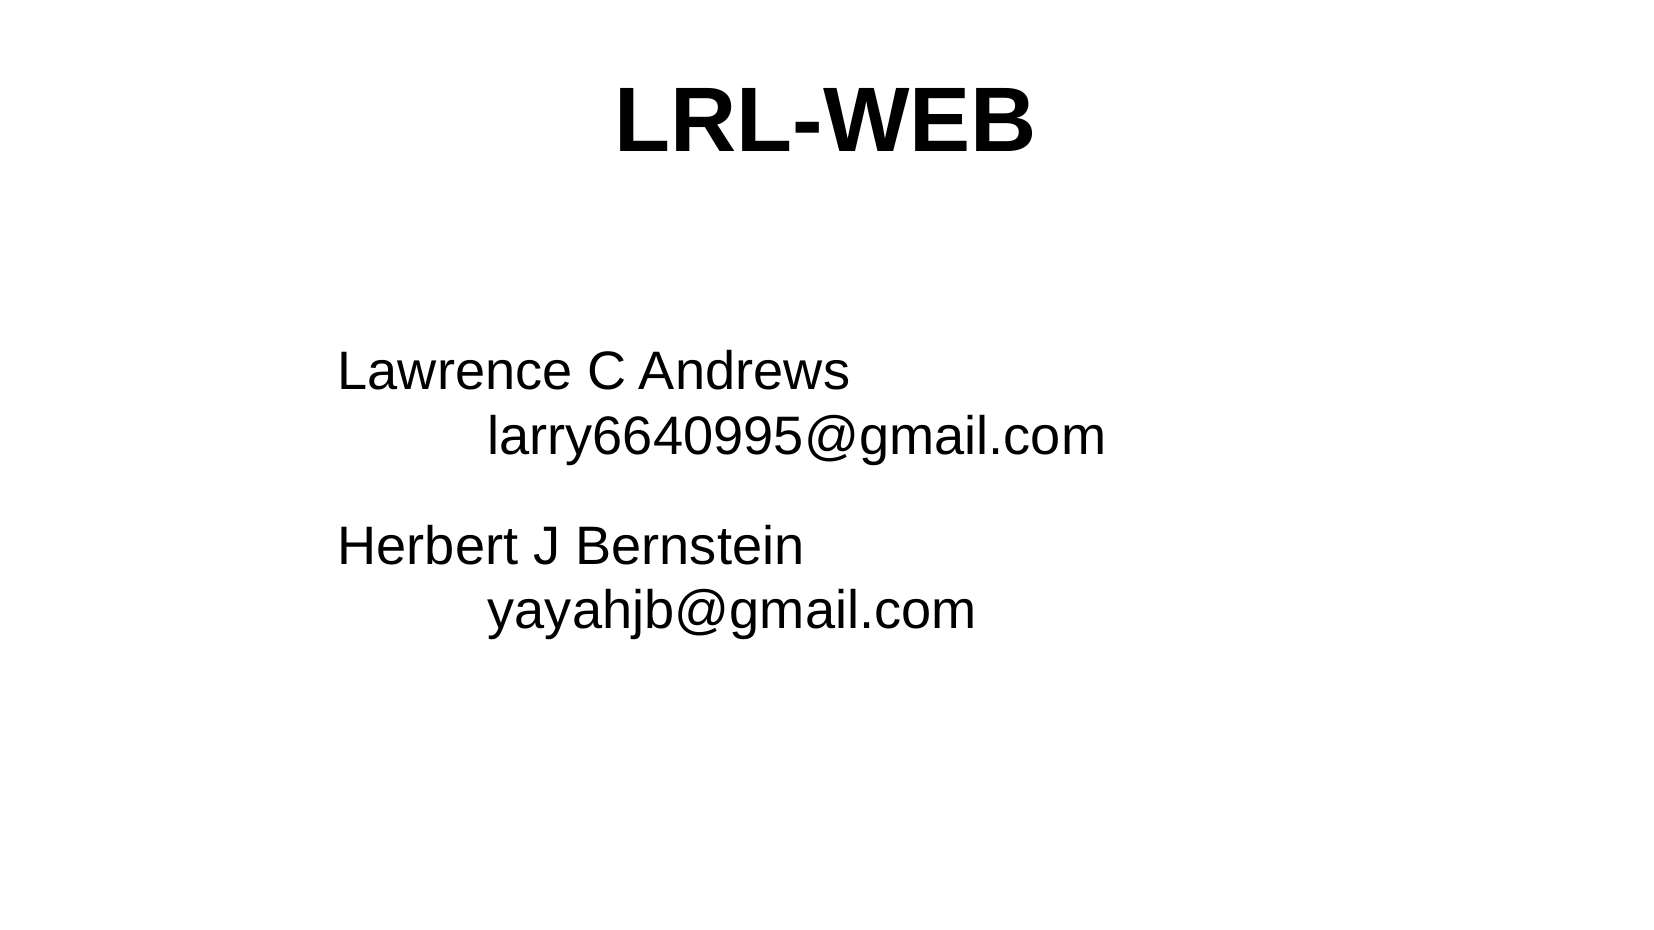

# LRL-WEB
Lawrence C Andrews
	larry6640995@gmail.com

Herbert J Bernstein
	yayahjb@gmail.com